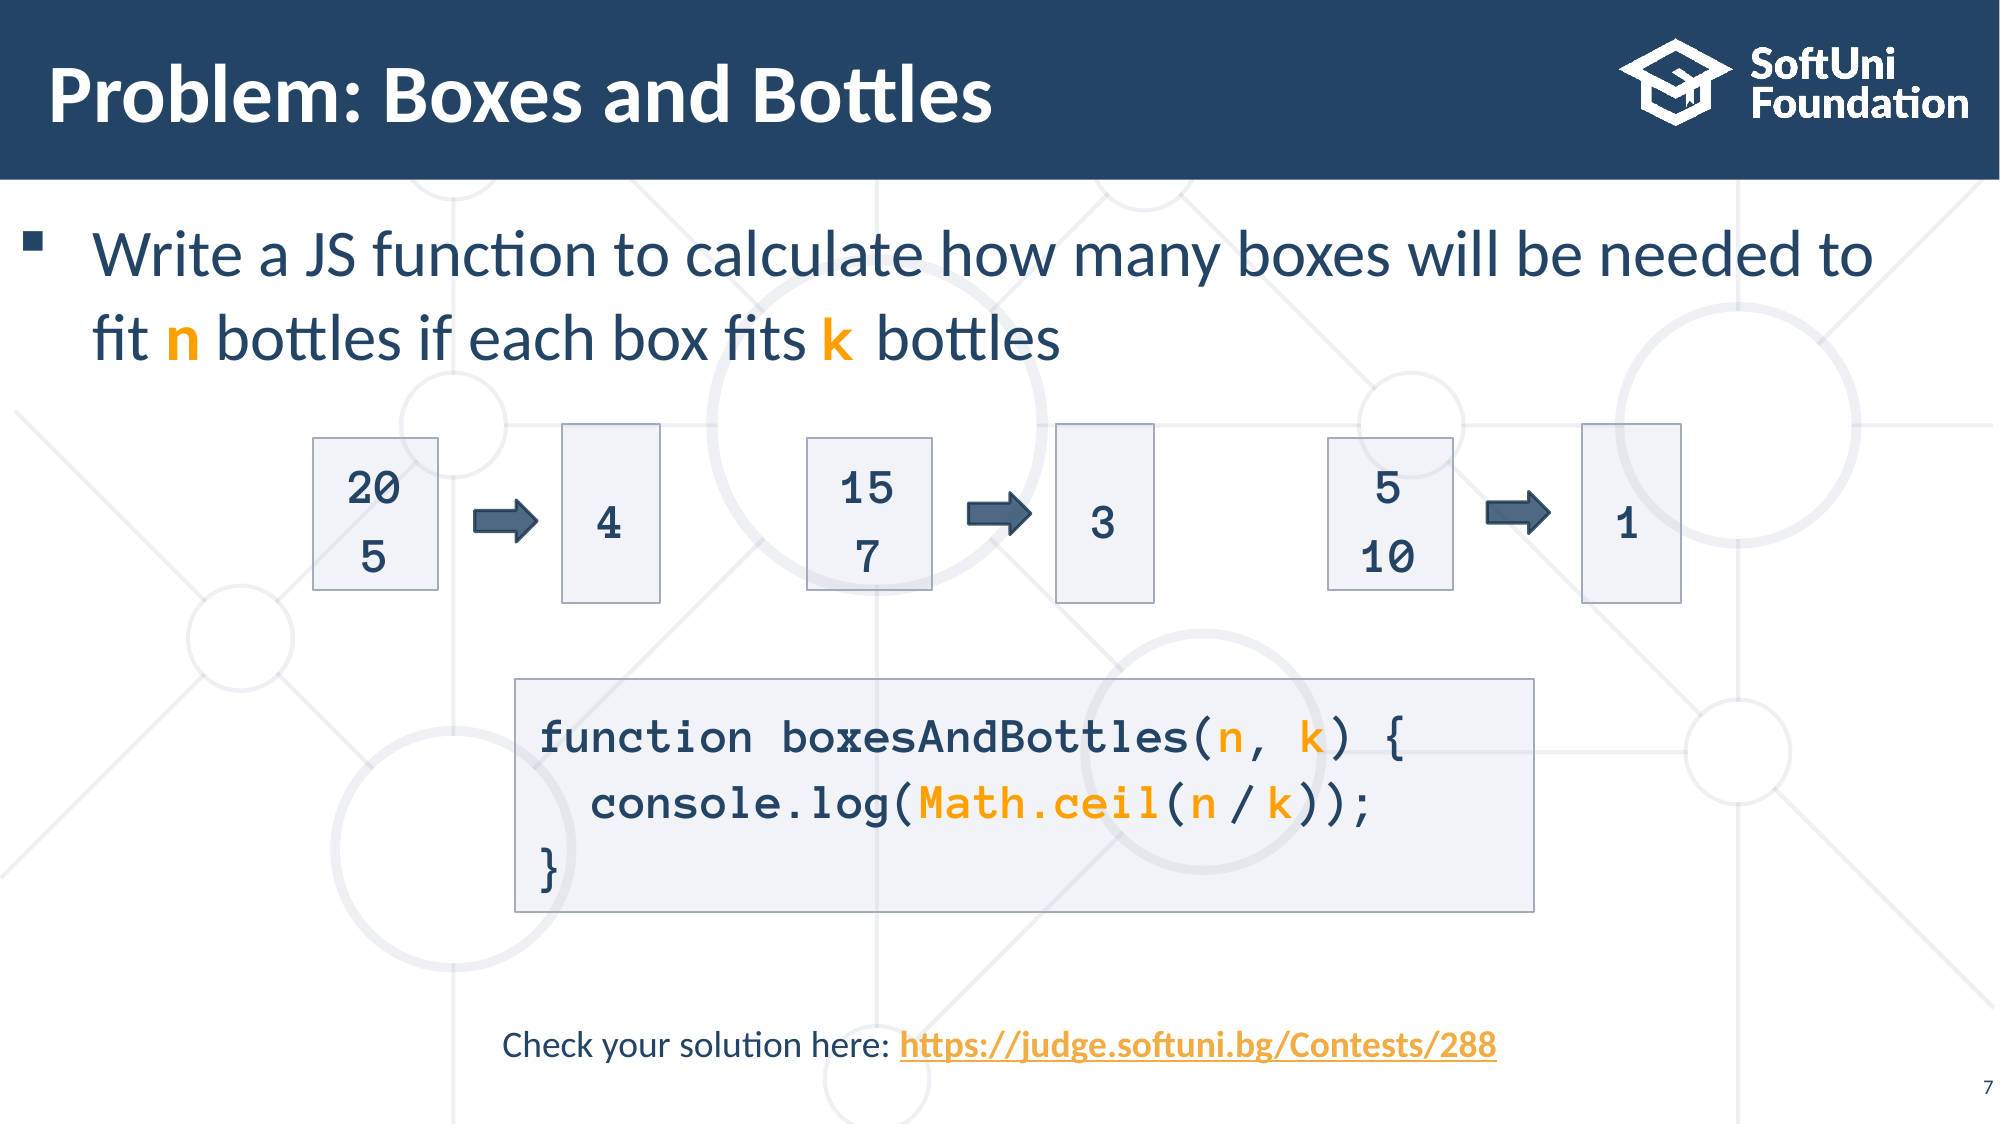

# Problem: Boxes and Bottles
Write a JS function to calculate how many boxes will be needed to
fit n bottles if each box fits k bottles
4
3
1
20
5
15
7
5
10

function boxesAndBottles(n, k) {
  console.log(Math.ceil(n / k));
}
Check your solution here: https://judge.softuni.bg/Contests/288
7